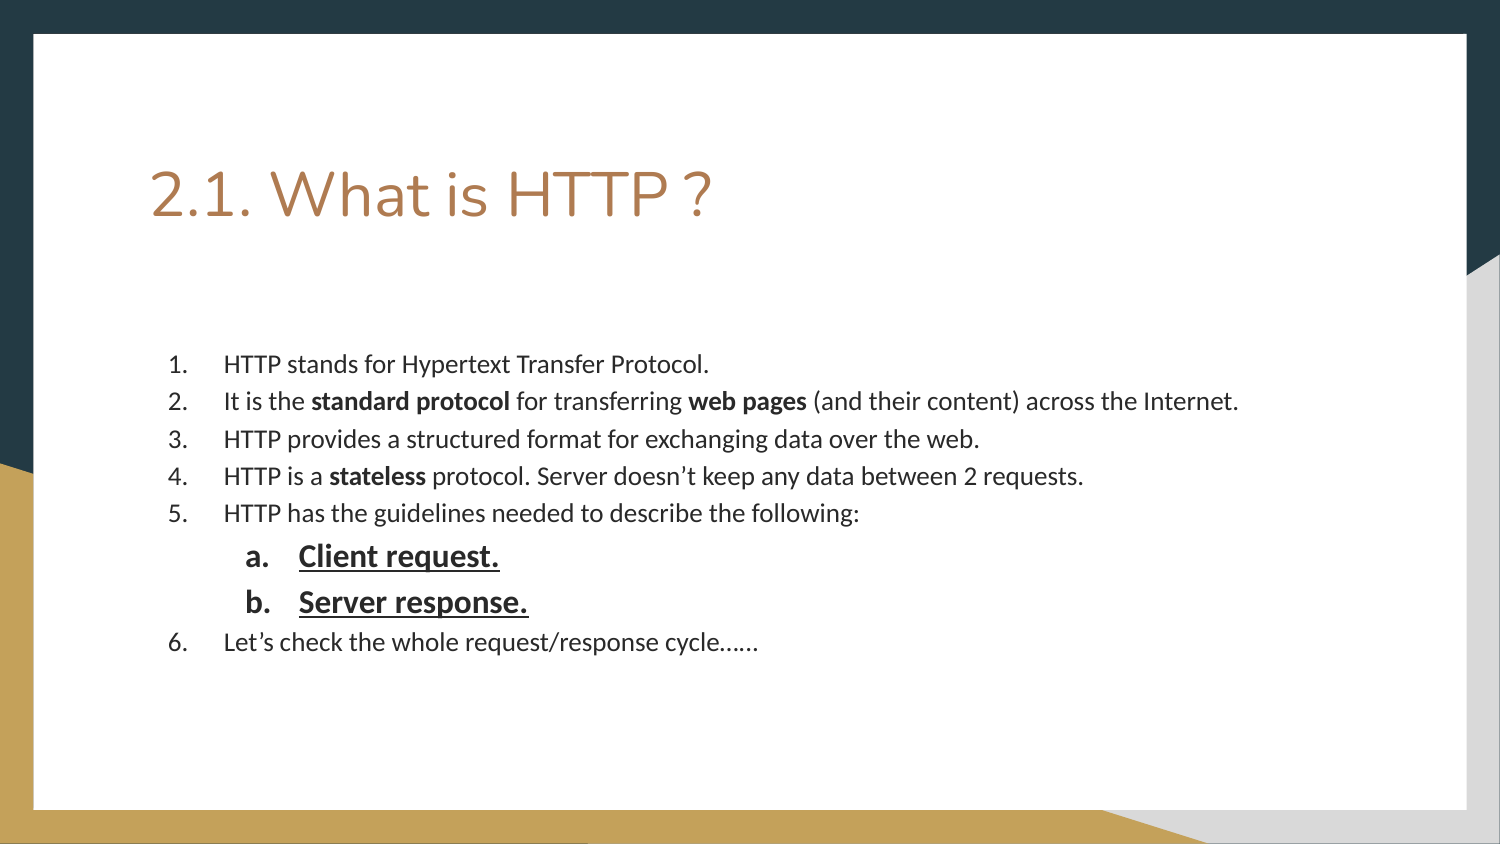

2.1. What is HTTP ?
HTTP stands for Hypertext Transfer Protocol.
It is the standard protocol for transferring web pages (and their content) across the Internet.
HTTP provides a structured format for exchanging data over the web.
HTTP is a stateless protocol. Server doesn’t keep any data between 2 requests.
HTTP has the guidelines needed to describe the following:
Client request.
Server response.
Let’s check the whole request/response cycle…...